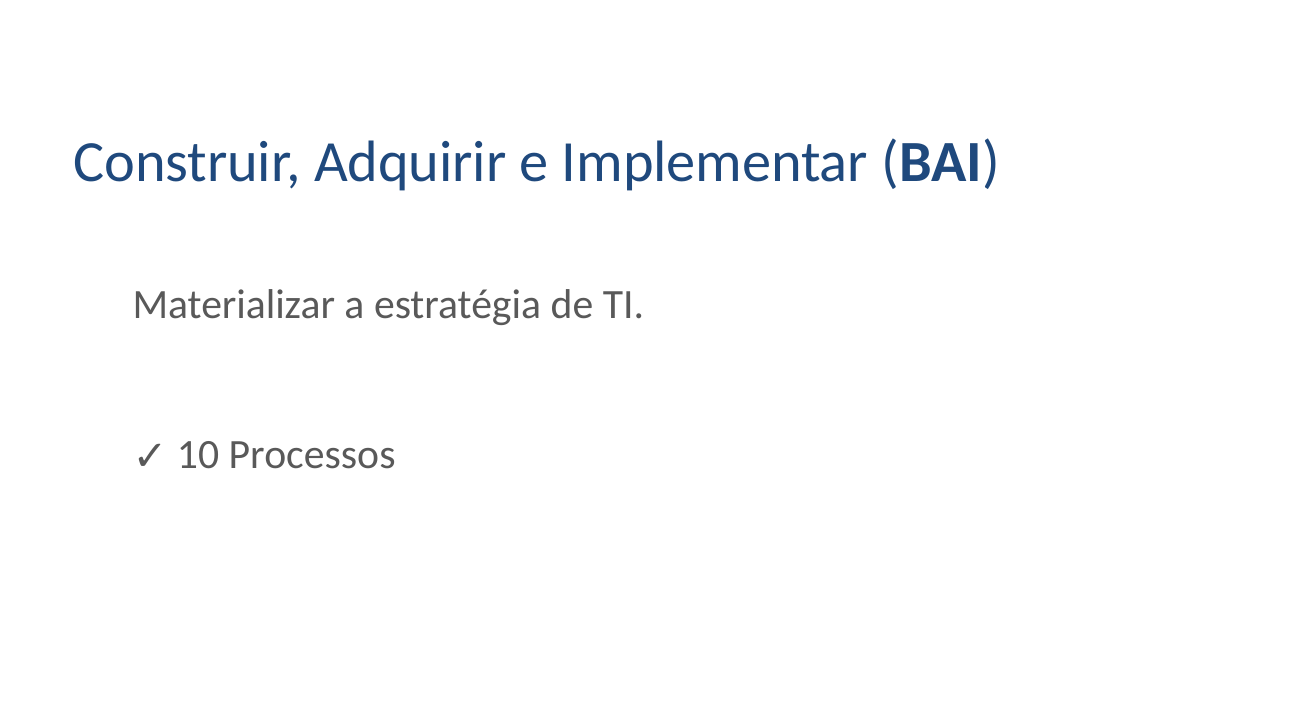

Construir, Adquirir e Implementar (BAI)
Materializar a estratégia de TI.

 10 Processos